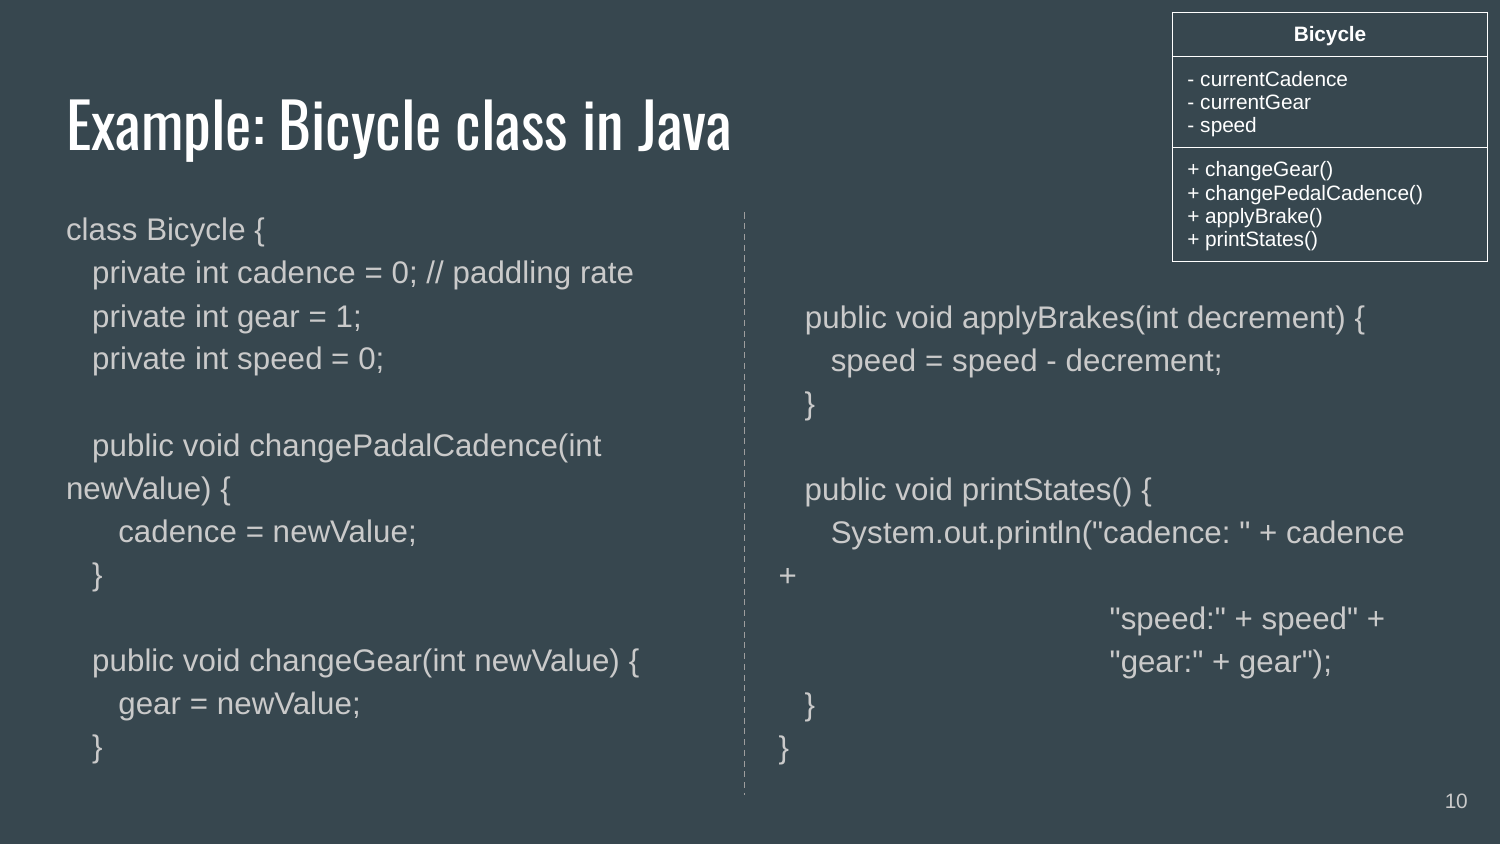

| Bicycle |
| --- |
| - currentCadence - currentGear - speed |
| + changeGear() + changePedalCadence() + applyBrake() + printStates() |
# Example: Bicycle class in Java
class Bicycle {
   private int cadence = 0; // paddling rate
   private int gear = 1;
   private int speed = 0;
   public void changePadalCadence(int newValue) {
      cadence = newValue;
   }
   public void changeGear(int newValue) {
      gear = newValue;
   }
   public void applyBrakes(int decrement) {
      speed = speed - decrement;
   }
   public void printStates() {
      System.out.println("cadence: " + cadence +
                                      "speed:" + speed" +
                                      "gear:" + gear");
   }
}
10